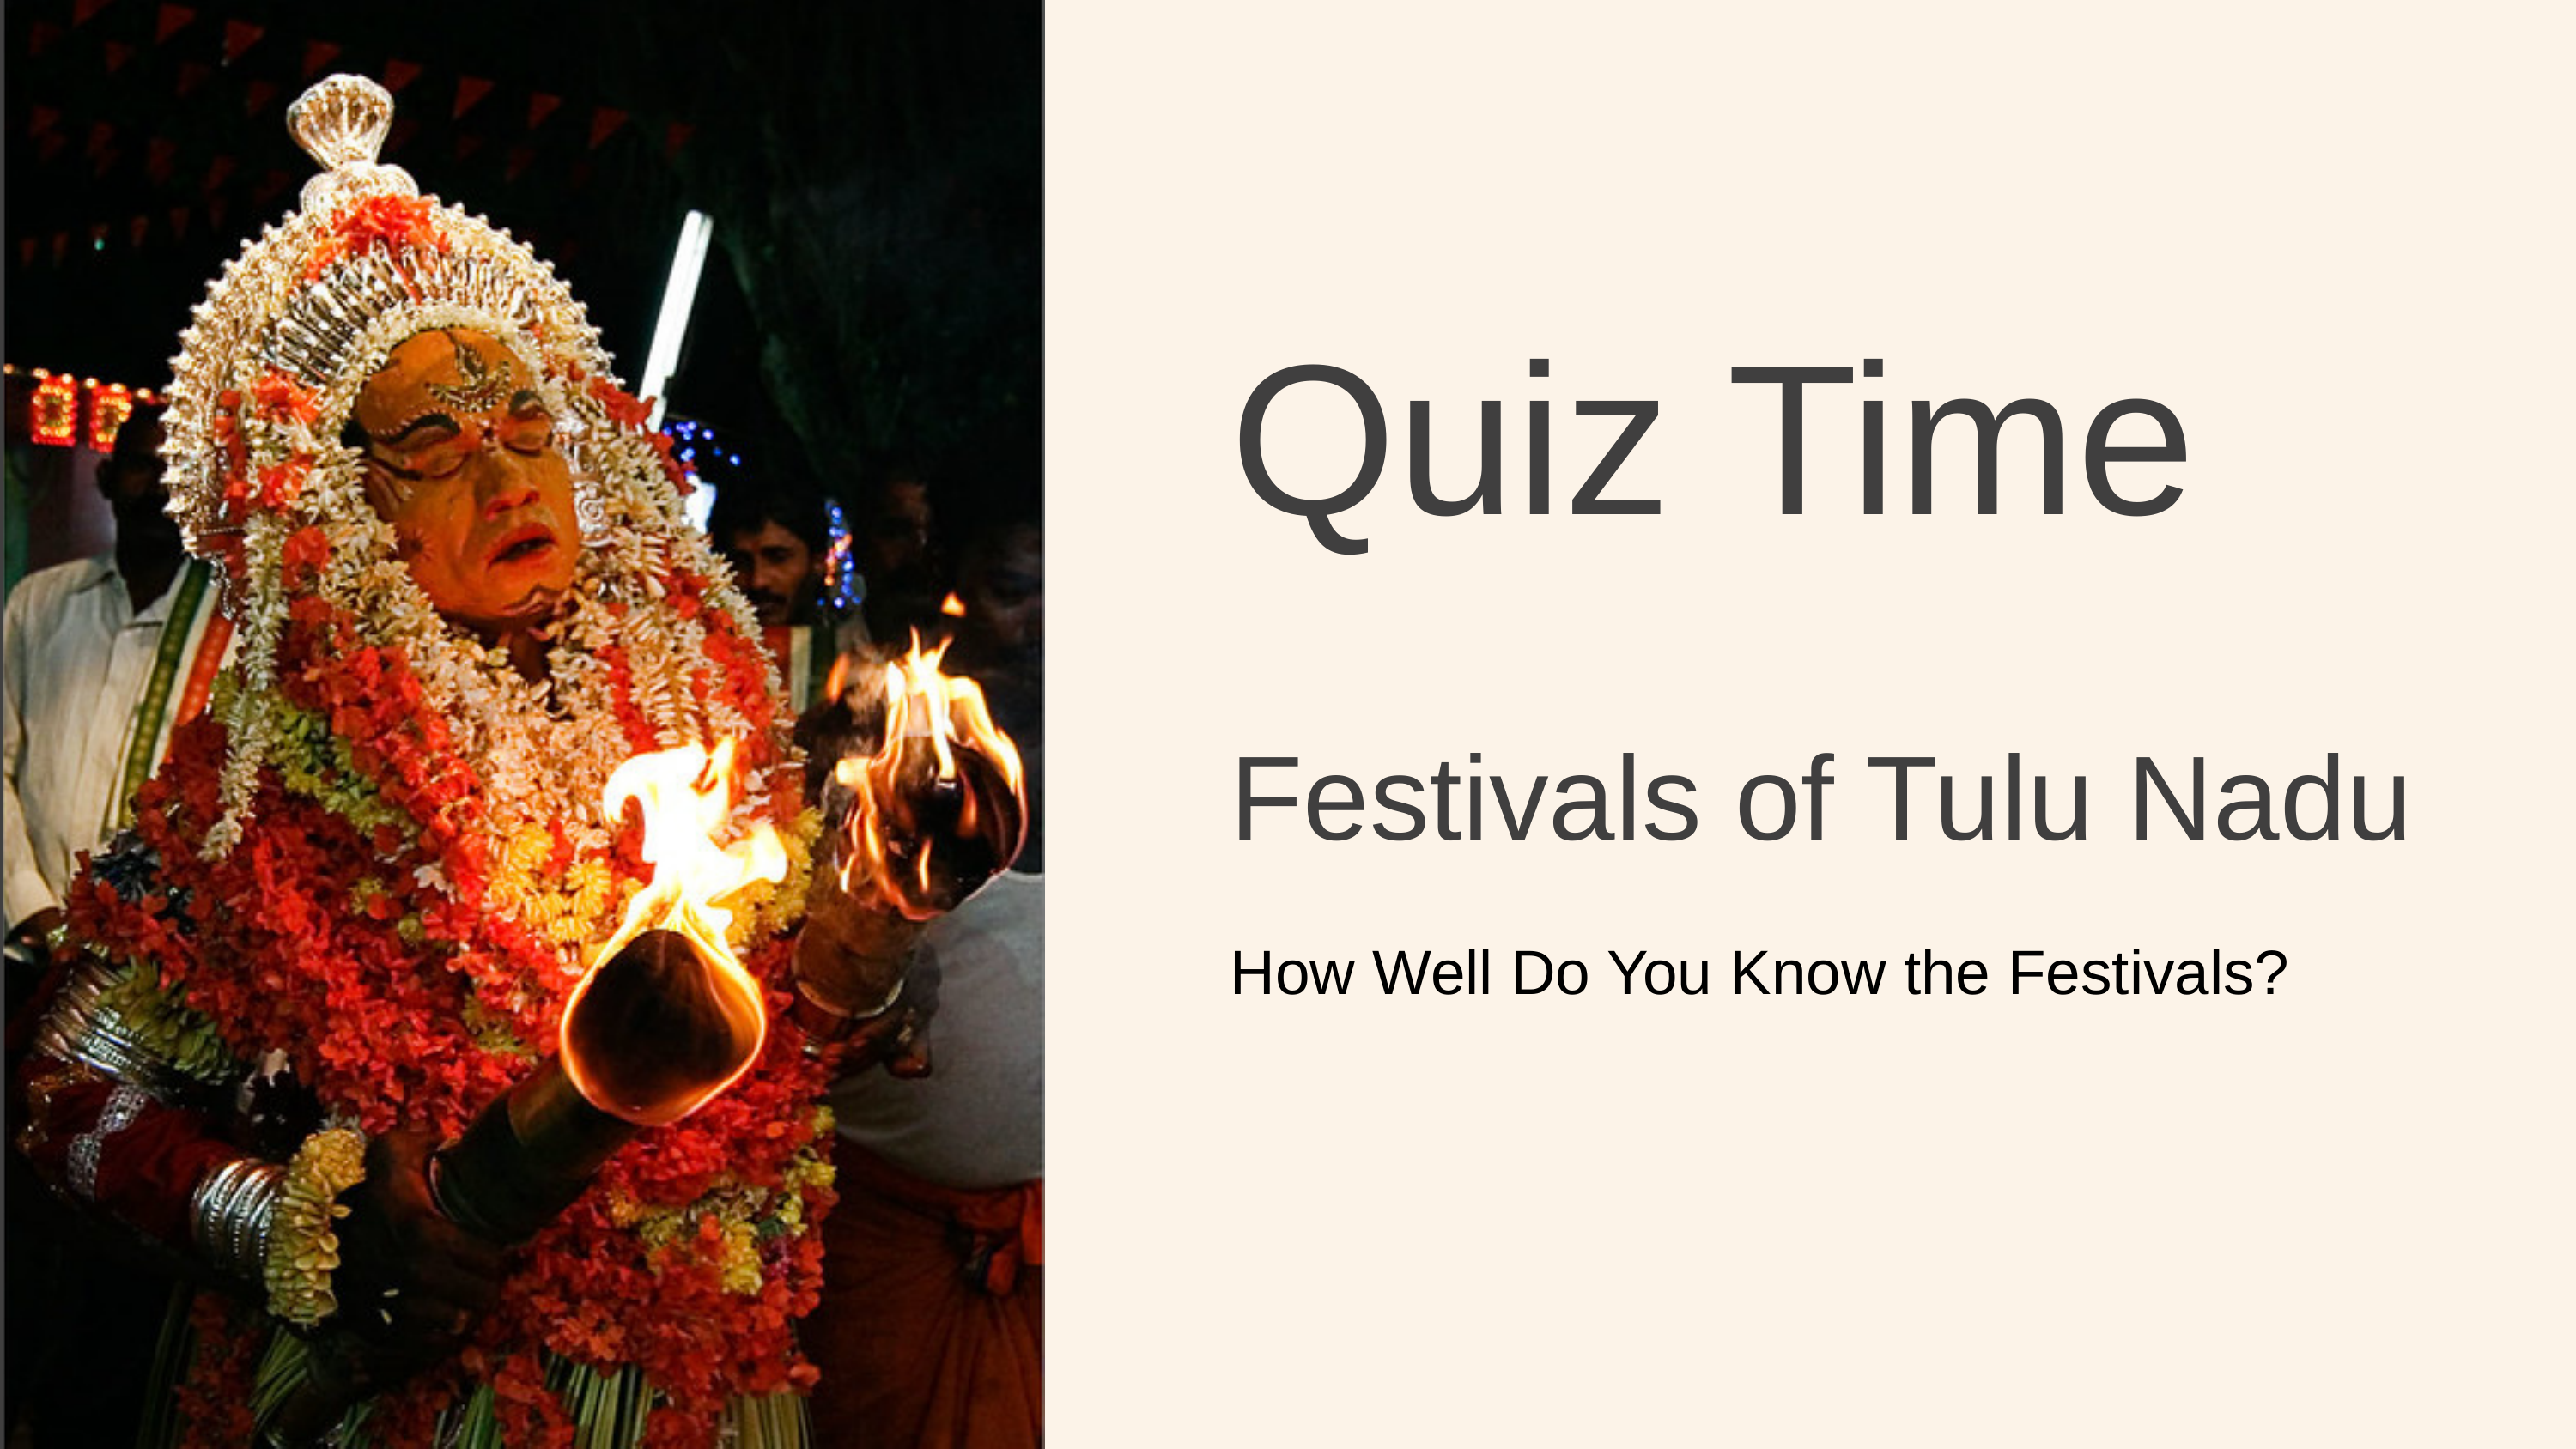

Quiz Time
Festivals of Tulu Nadu
How Well Do You Know the Festivals?